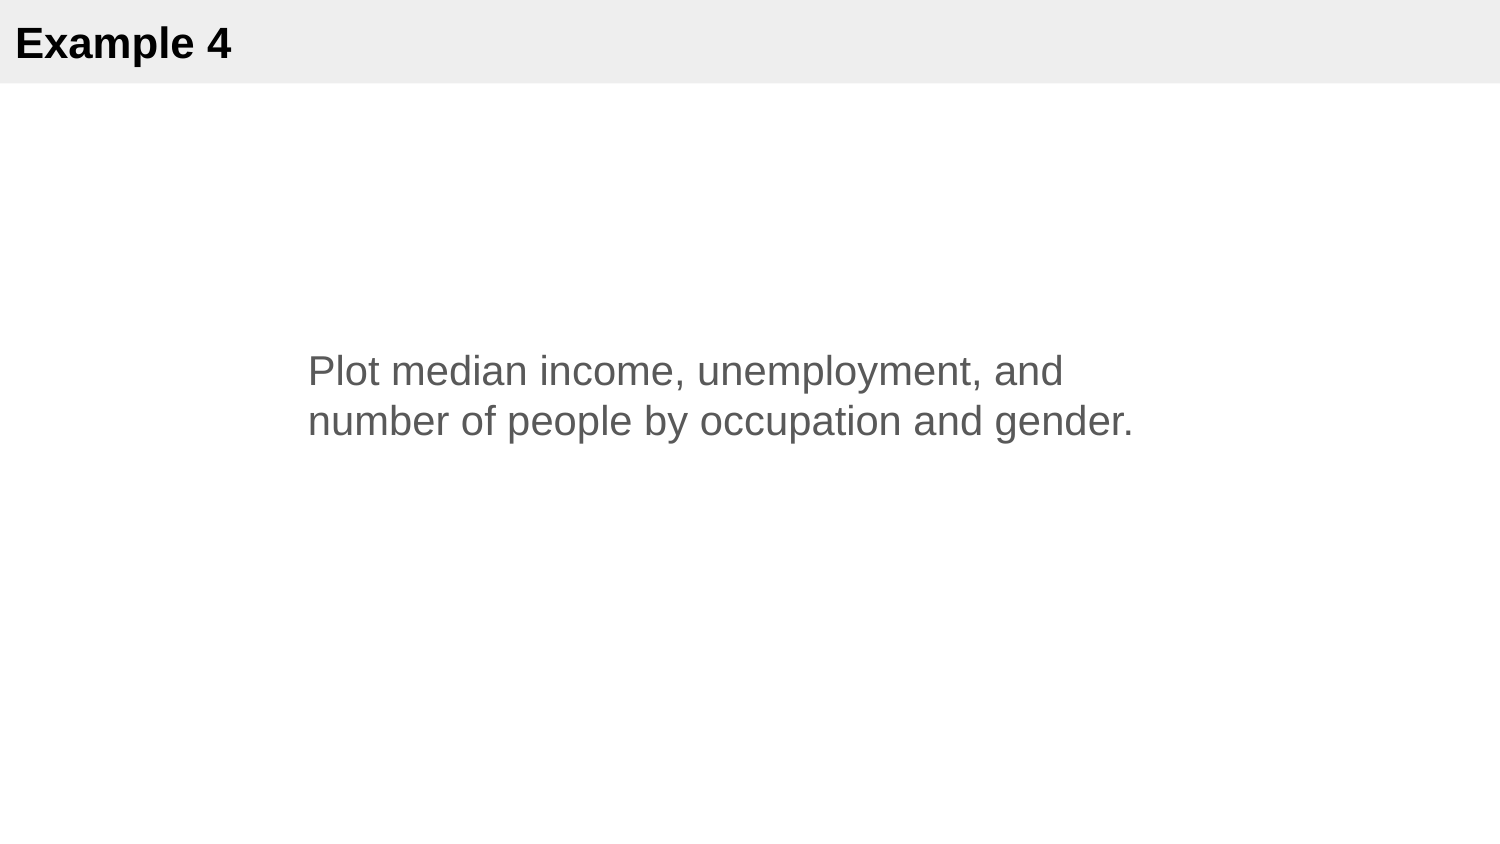

Example 4

Plot median income, unemployment, and number of people by occupation and gender.